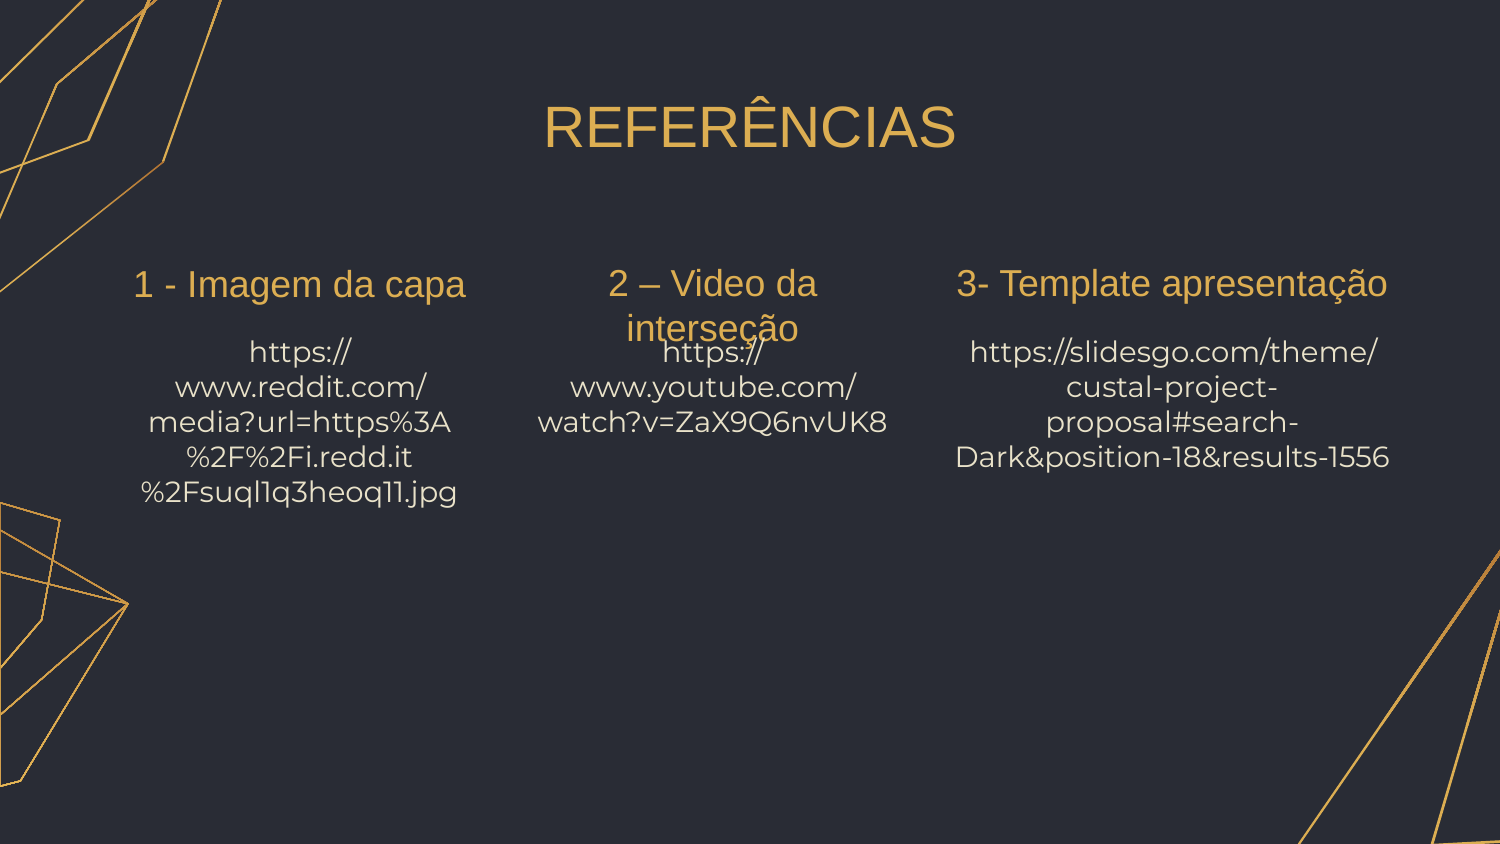

# REFERÊNCIAS
2 – Video da interseção
3- Template apresentação
1 - Imagem da capa
https://www.reddit.com/media?url=https%3A%2F%2Fi.redd.it%2Fsuql1q3heoq11.jpg
https://www.youtube.com/watch?v=ZaX9Q6nvUK8
https://slidesgo.com/theme/custal-project-proposal#search-Dark&position-18&results-1556